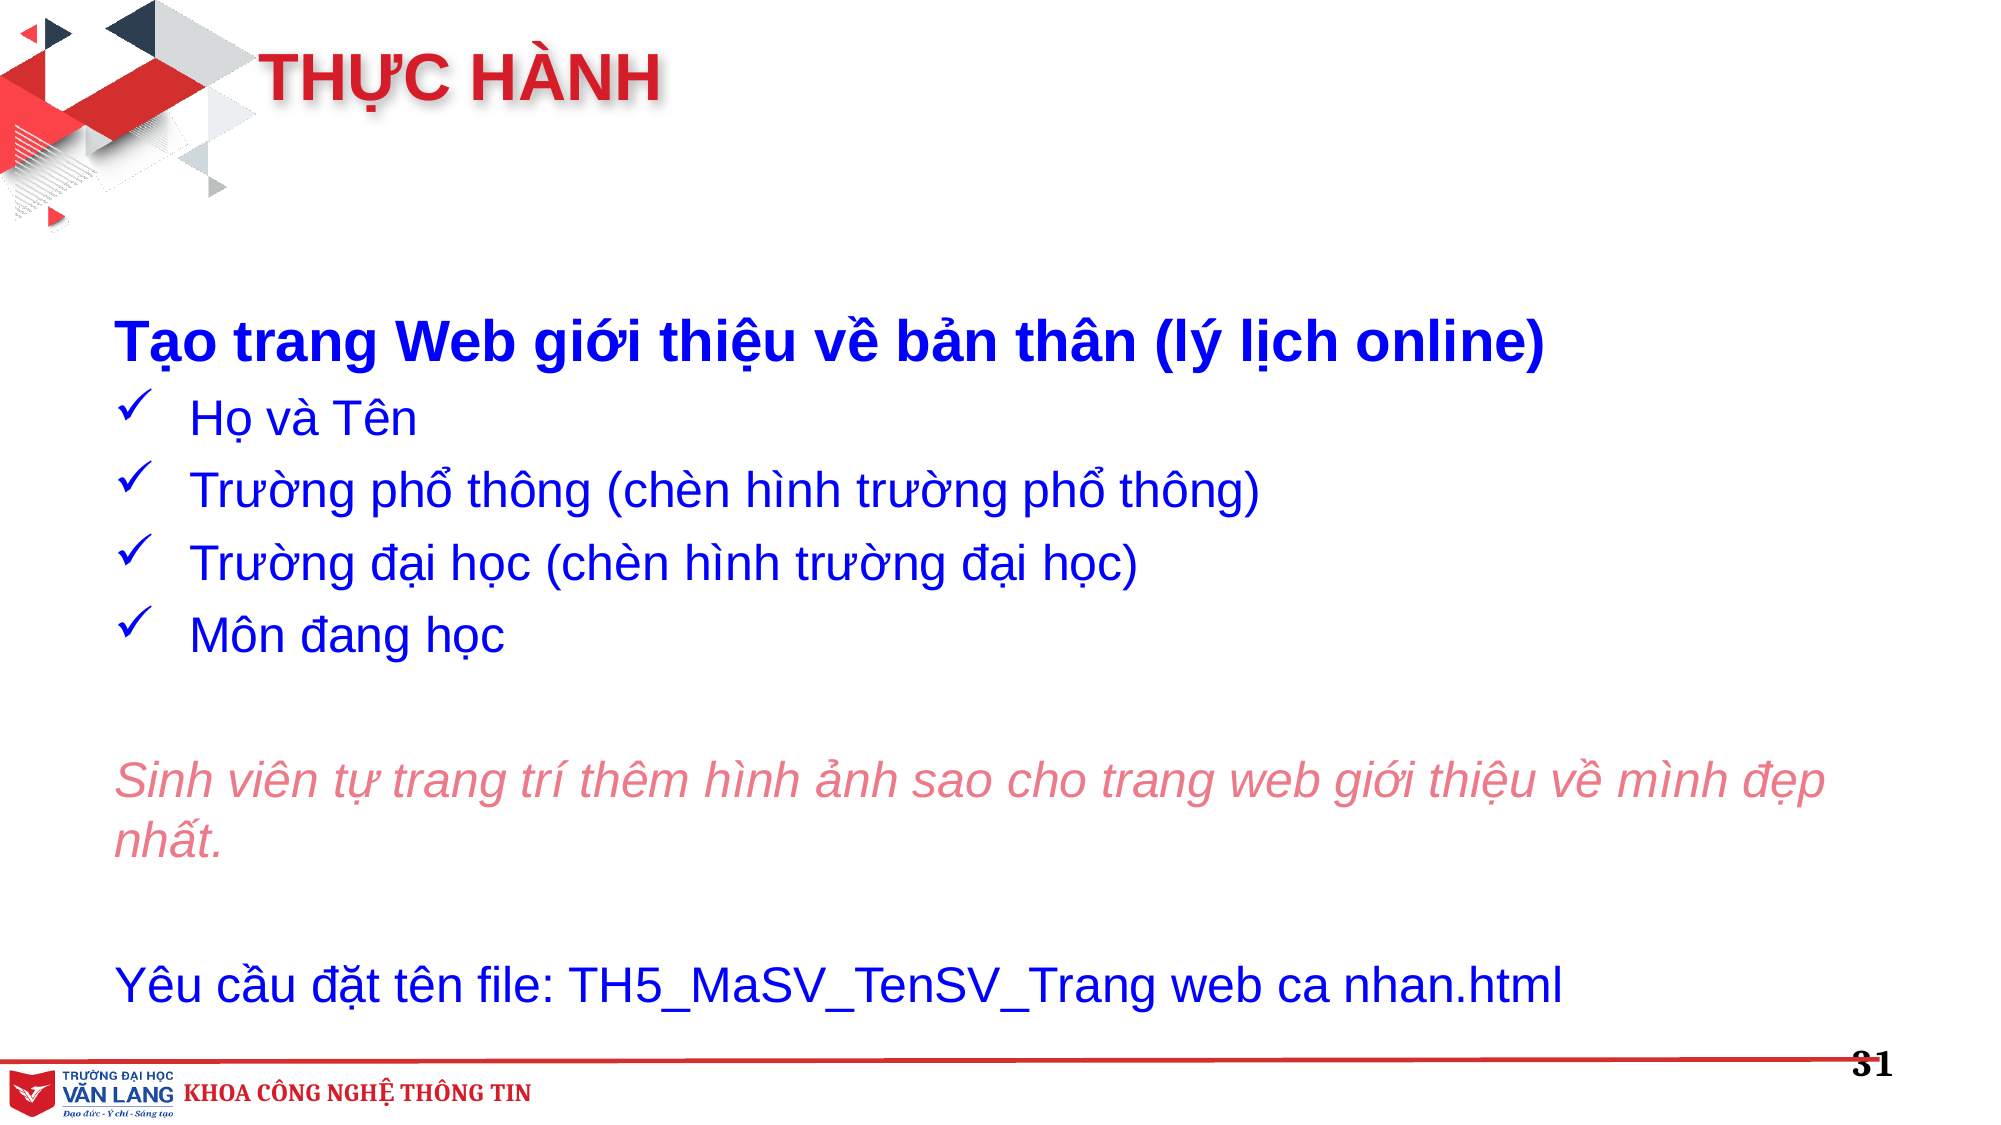

THỰC HÀNH
Tạo trang Web giới thiệu về bản thân (lý lịch online)
Họ và Tên
Trường phổ thông (chèn hình trường phổ thông)
Trường đại học (chèn hình trường đại học)
Môn đang học

Sinh viên tự trang trí thêm hình ảnh sao cho trang web giới thiệu về mình đẹp nhất.

Yêu cầu đặt tên file: TH5_MaSV_TenSV_Trang web ca nhan.html